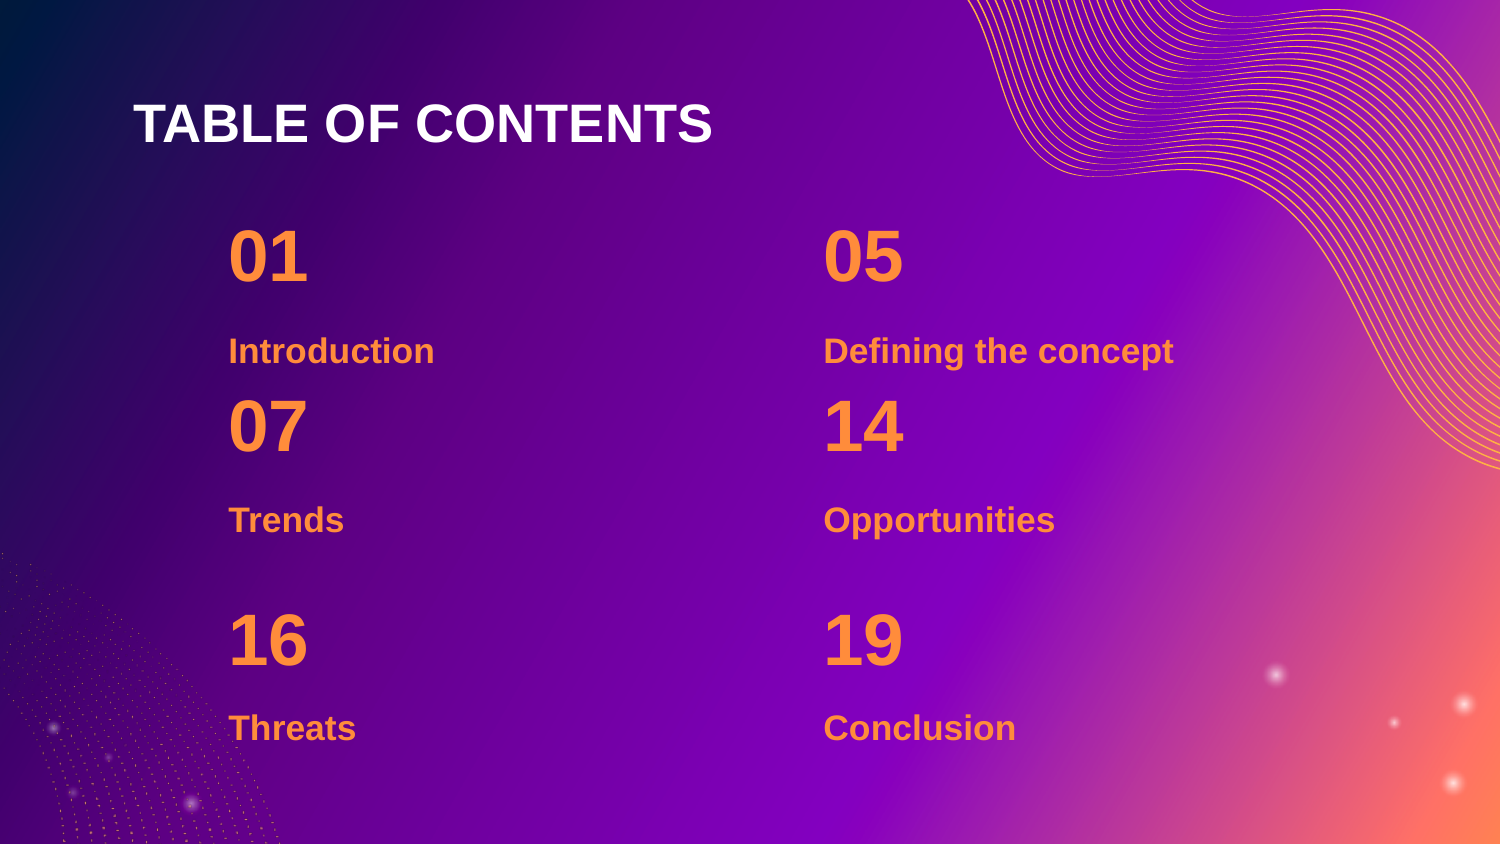

# TABLE OF CONTENTS
01
05
Defining the concept

Introduction
07
14
Trends
Opportunities
16
19
Threats
Conclusion